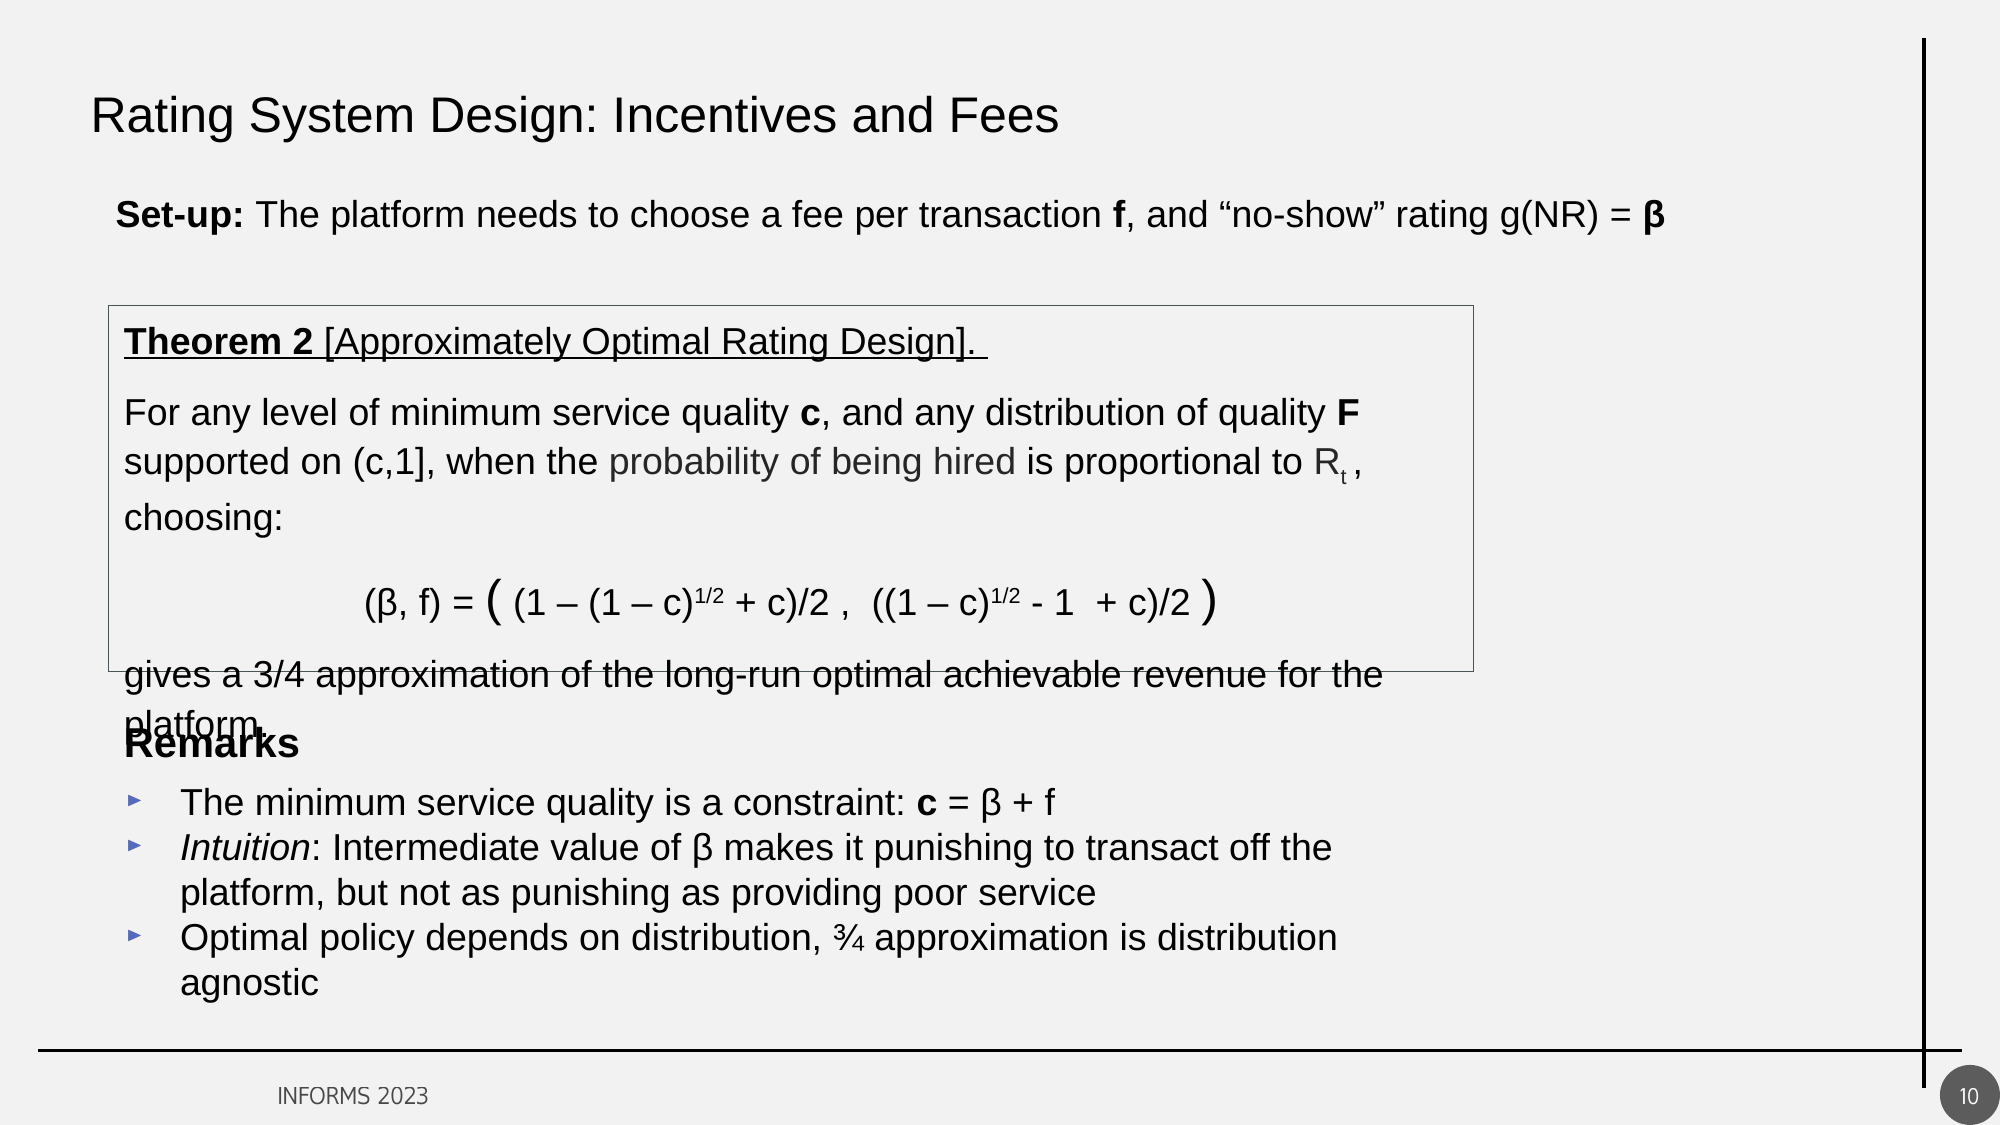

Rating System Design: Incentives and Fees
Set-up: The platform needs to choose a fee per transaction f, and “no-show” rating g(NR) = β

Theorem 2 [Approximately Optimal Rating Design].
For any level of minimum service quality c, and any distribution of quality F supported on (c,1], when the probability of being hired is proportional to Rt , choosing:
 (β, f) = ( (1 – (1 – c)1/2 + c)/2 ,  ((1 – c)1/2 - 1  + c)/2 )
gives a 3/4 approximation of the long-run optimal achievable revenue for the platform.
Remarks
The minimum service quality is a constraint: c = β + f
Intuition: Intermediate value of β makes it punishing to transact off the platform, but not as punishing as providing poor service
Optimal policy depends on distribution, ¾ approximation is distribution agnostic

10
INFORMS 2023